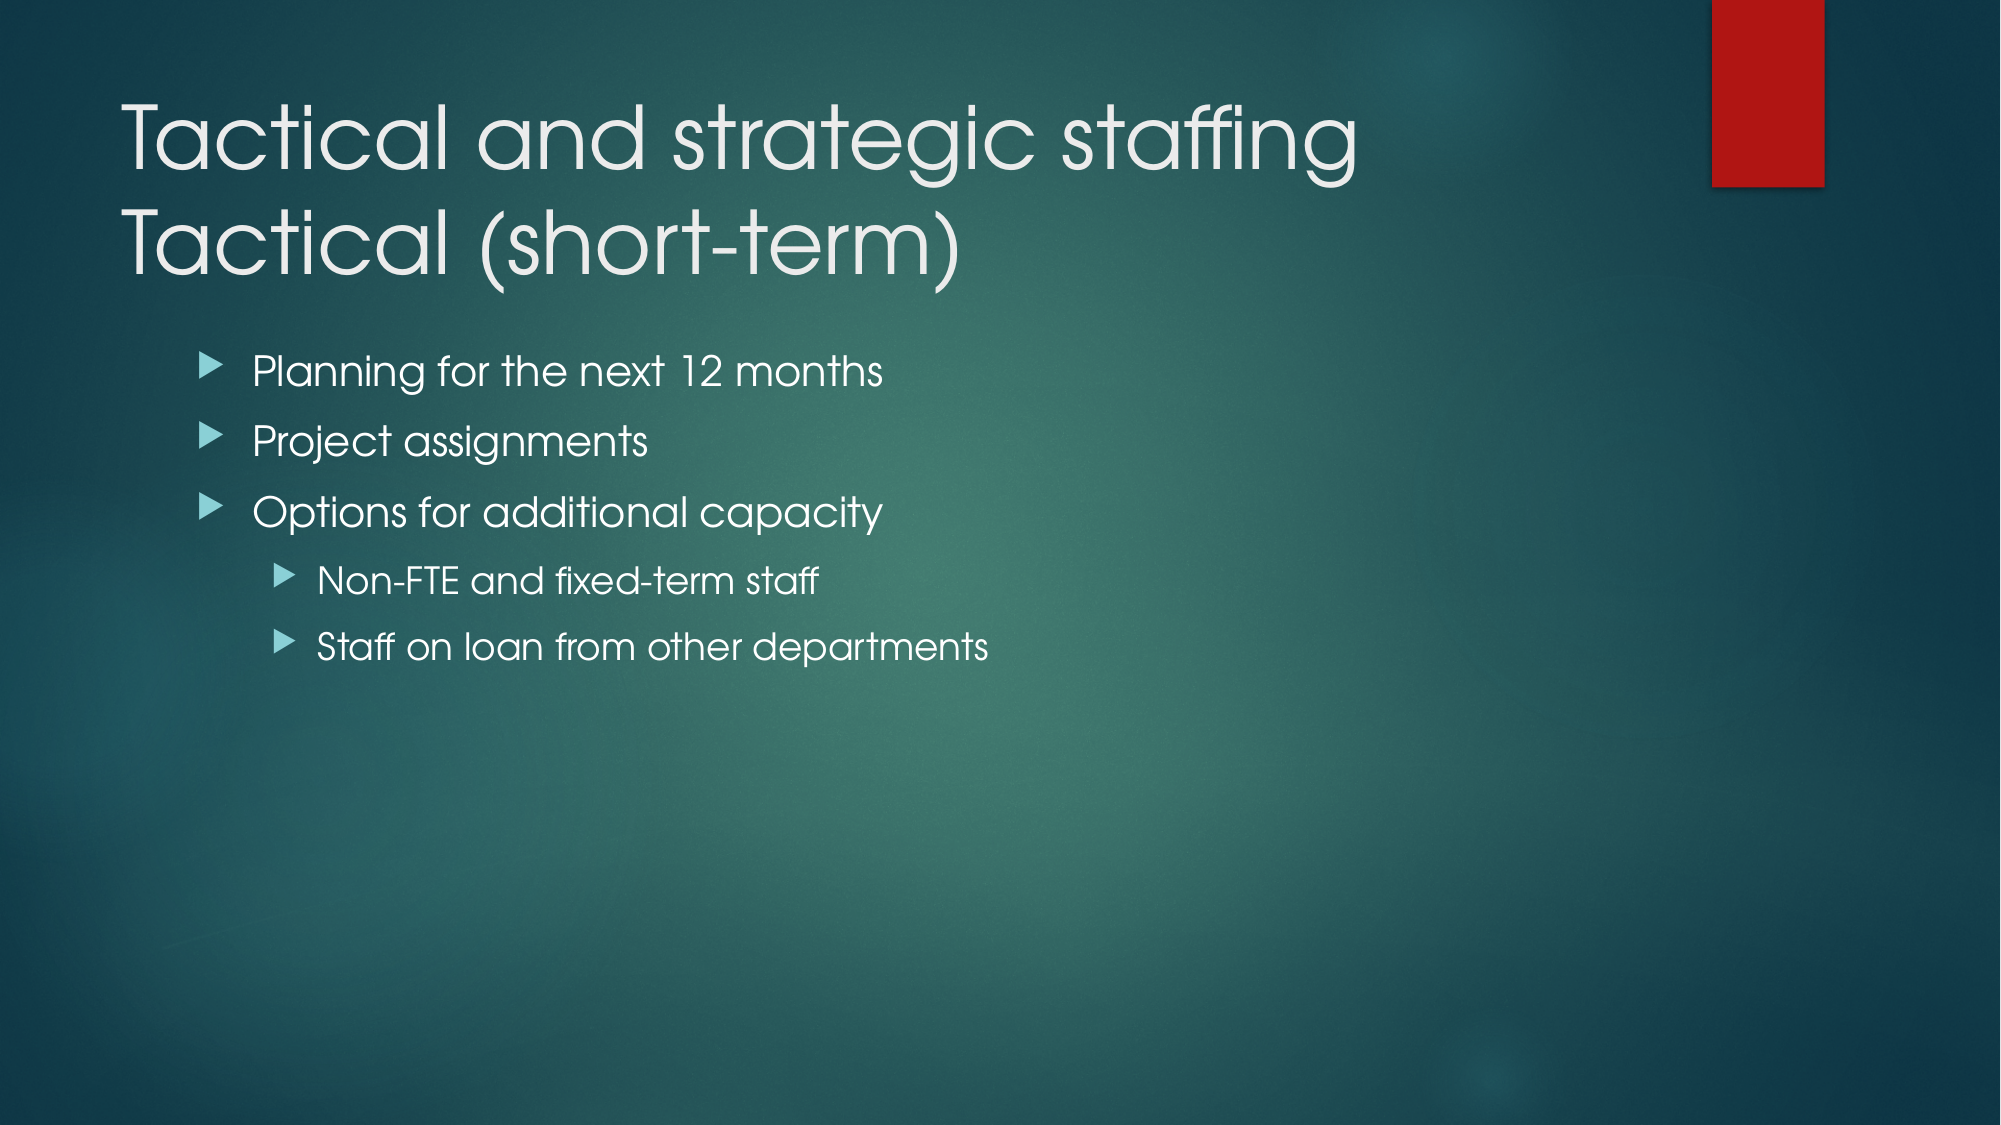

# Tactical and strategic staffing Tactical (short-term)
Planning for the next 12 months
Project assignments
Options for additional capacity
Non-FTE and fixed-term staff
Staff on loan from other departments